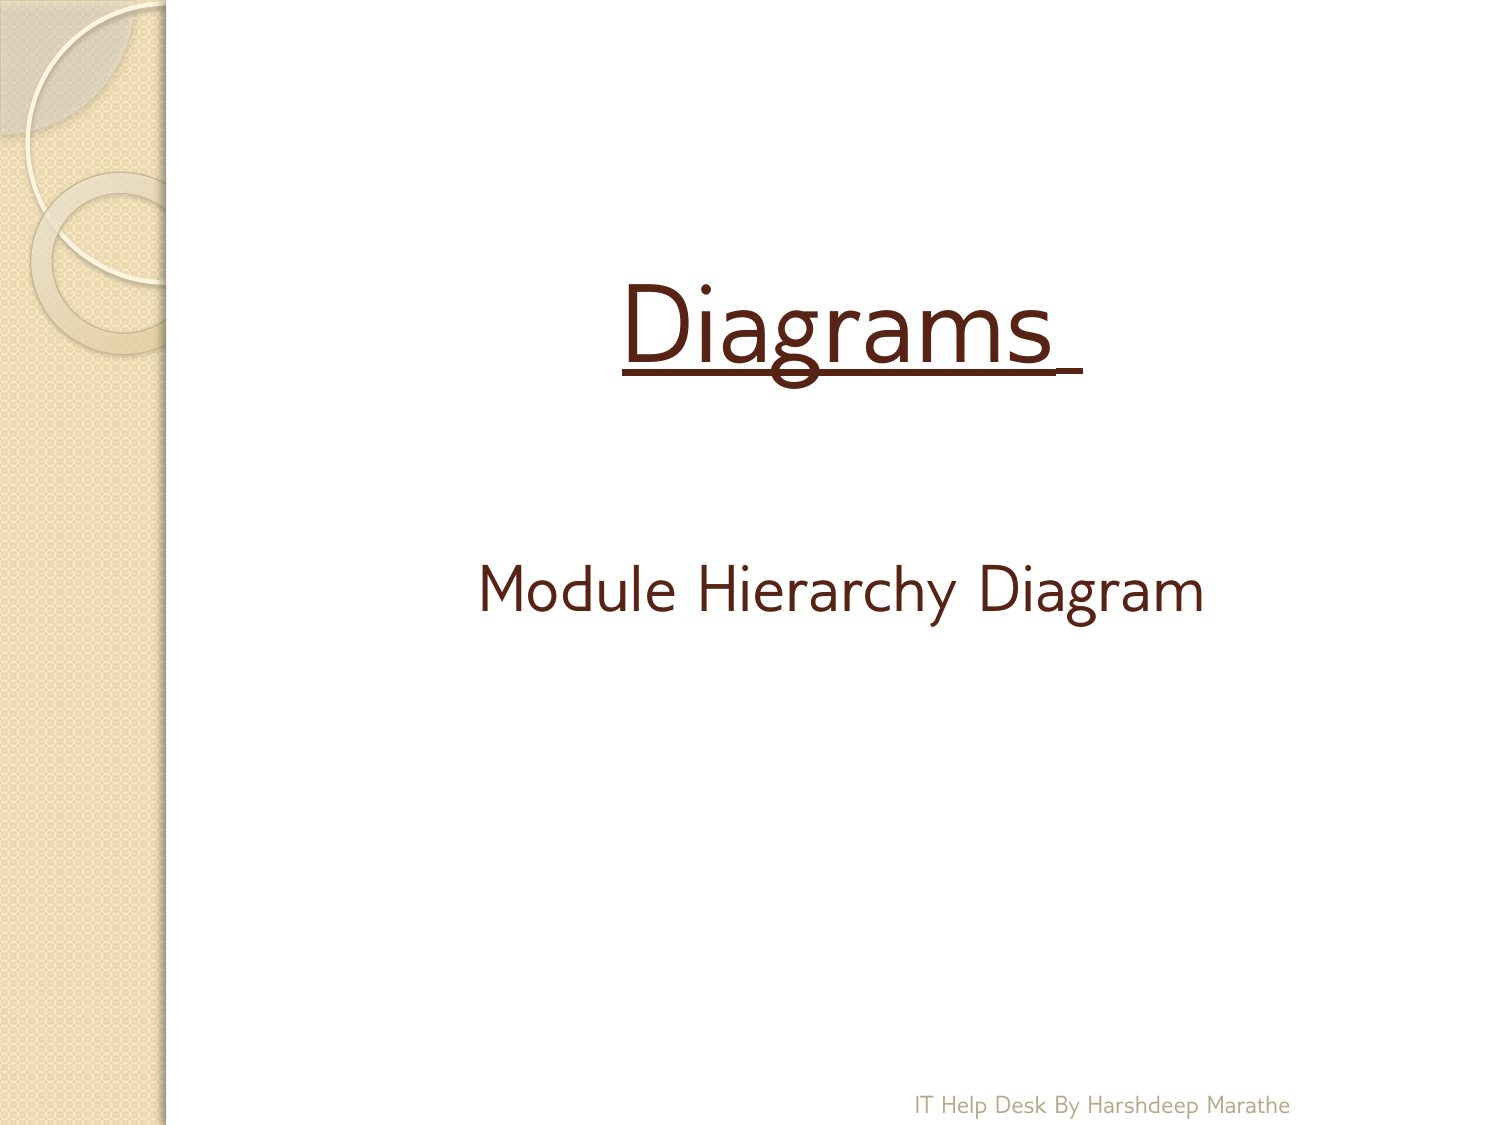

# Diagrams Module Hierarchy Diagram
IT Help Desk By Harshdeep Marathe